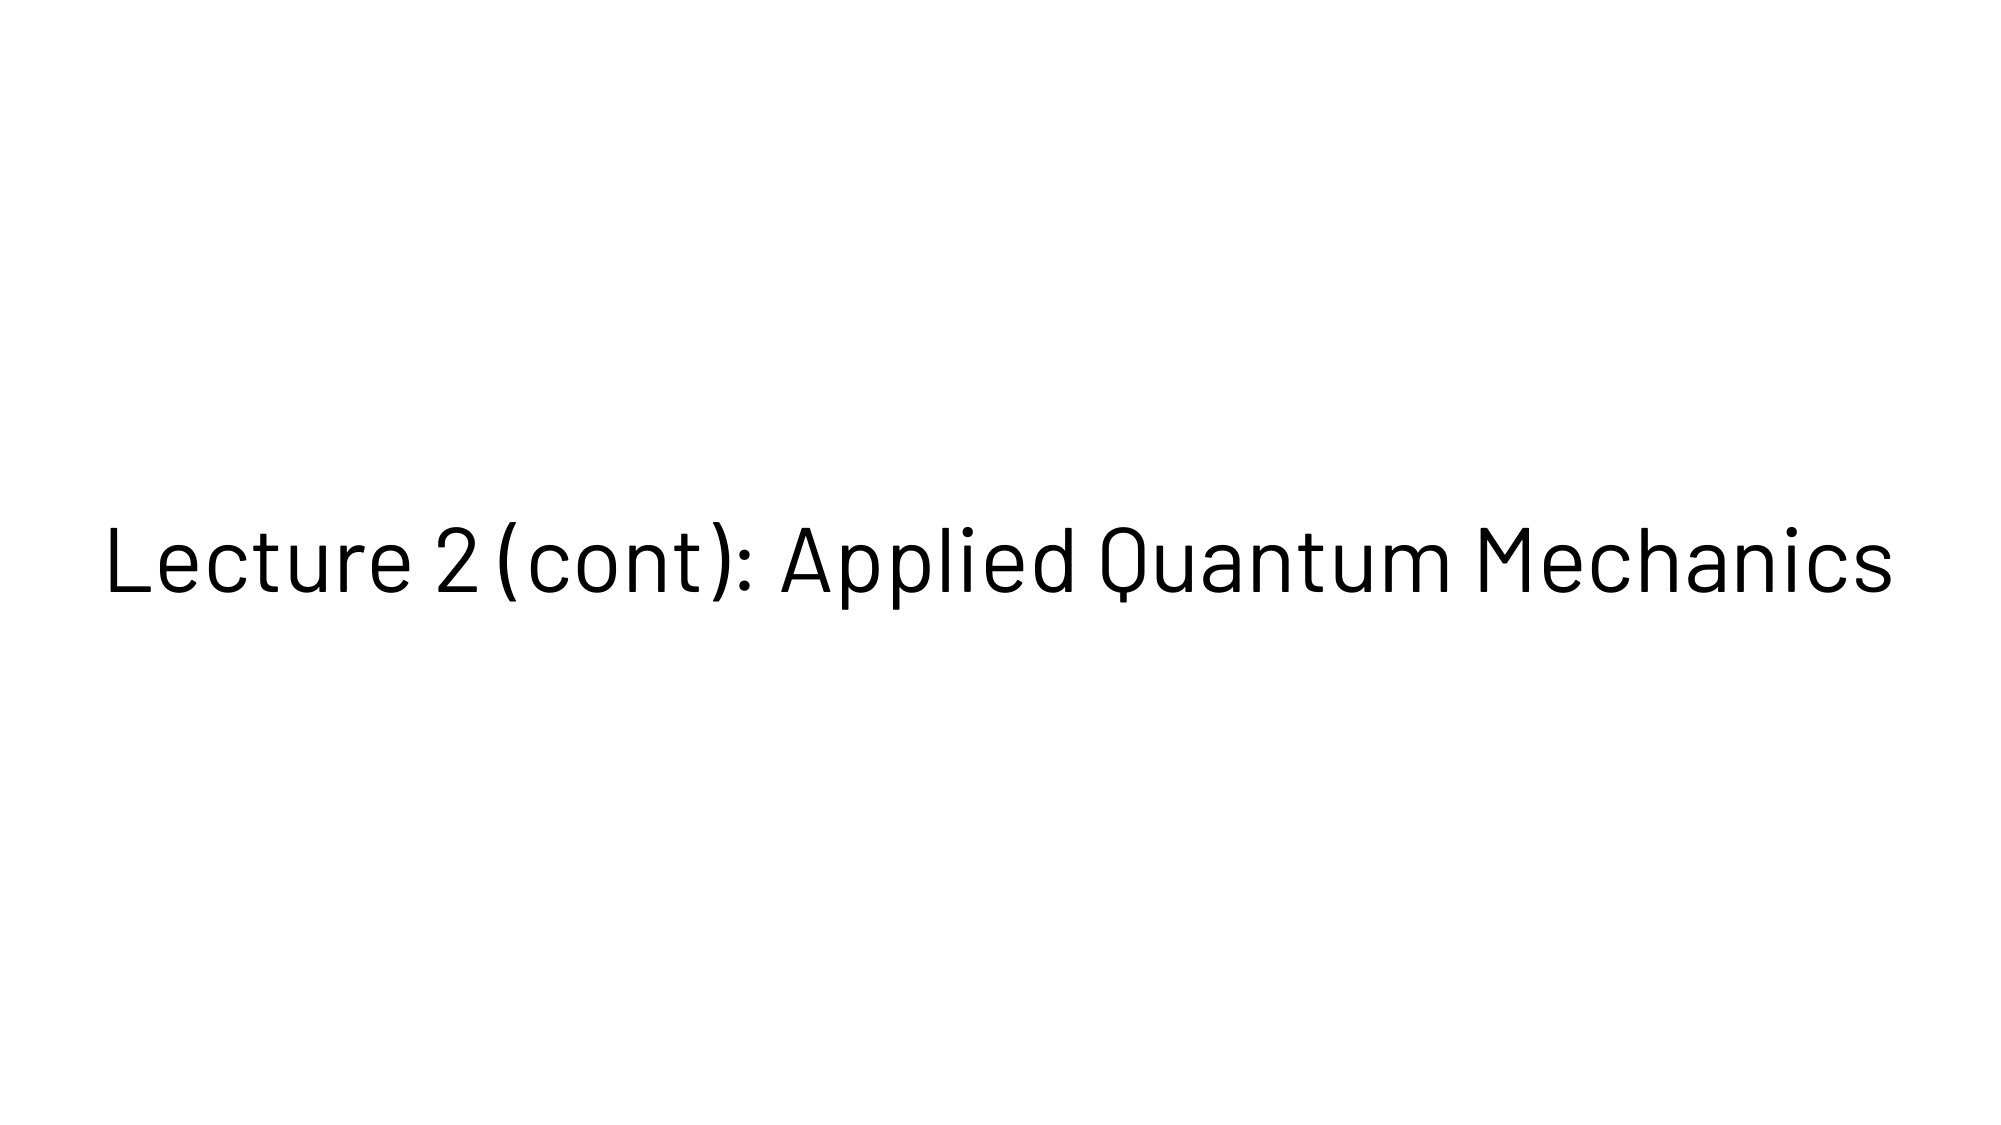

# Lecture 2 (cont): Applied Quantum Mechanics